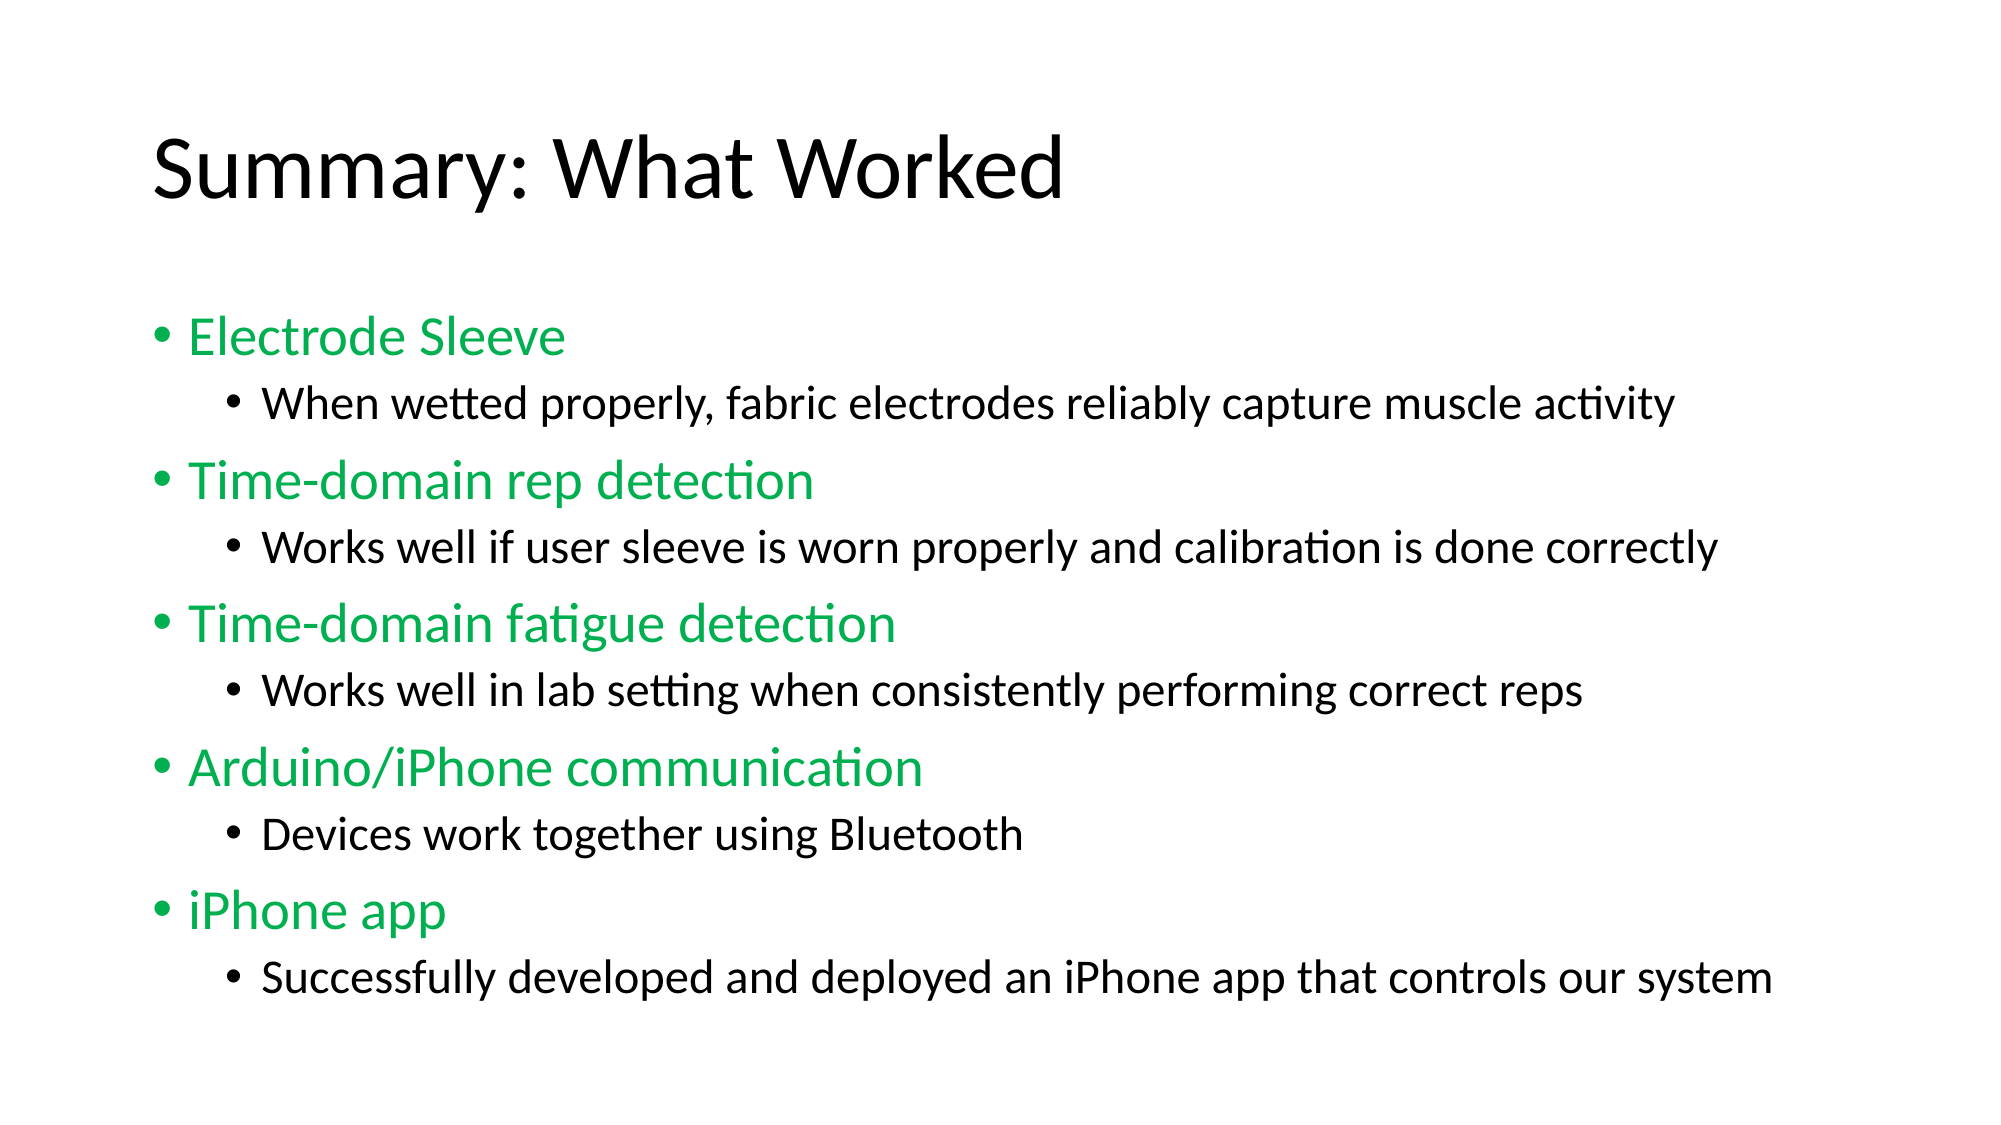

# Summary: What Worked
Electrode Sleeve
When wetted properly, fabric electrodes reliably capture muscle activity
Time-domain rep detection
Works well if user sleeve is worn properly and calibration is done correctly
Time-domain fatigue detection
Works well in lab setting when consistently performing correct reps
Arduino/iPhone communication
Devices work together using Bluetooth
iPhone app
Successfully developed and deployed an iPhone app that controls our system